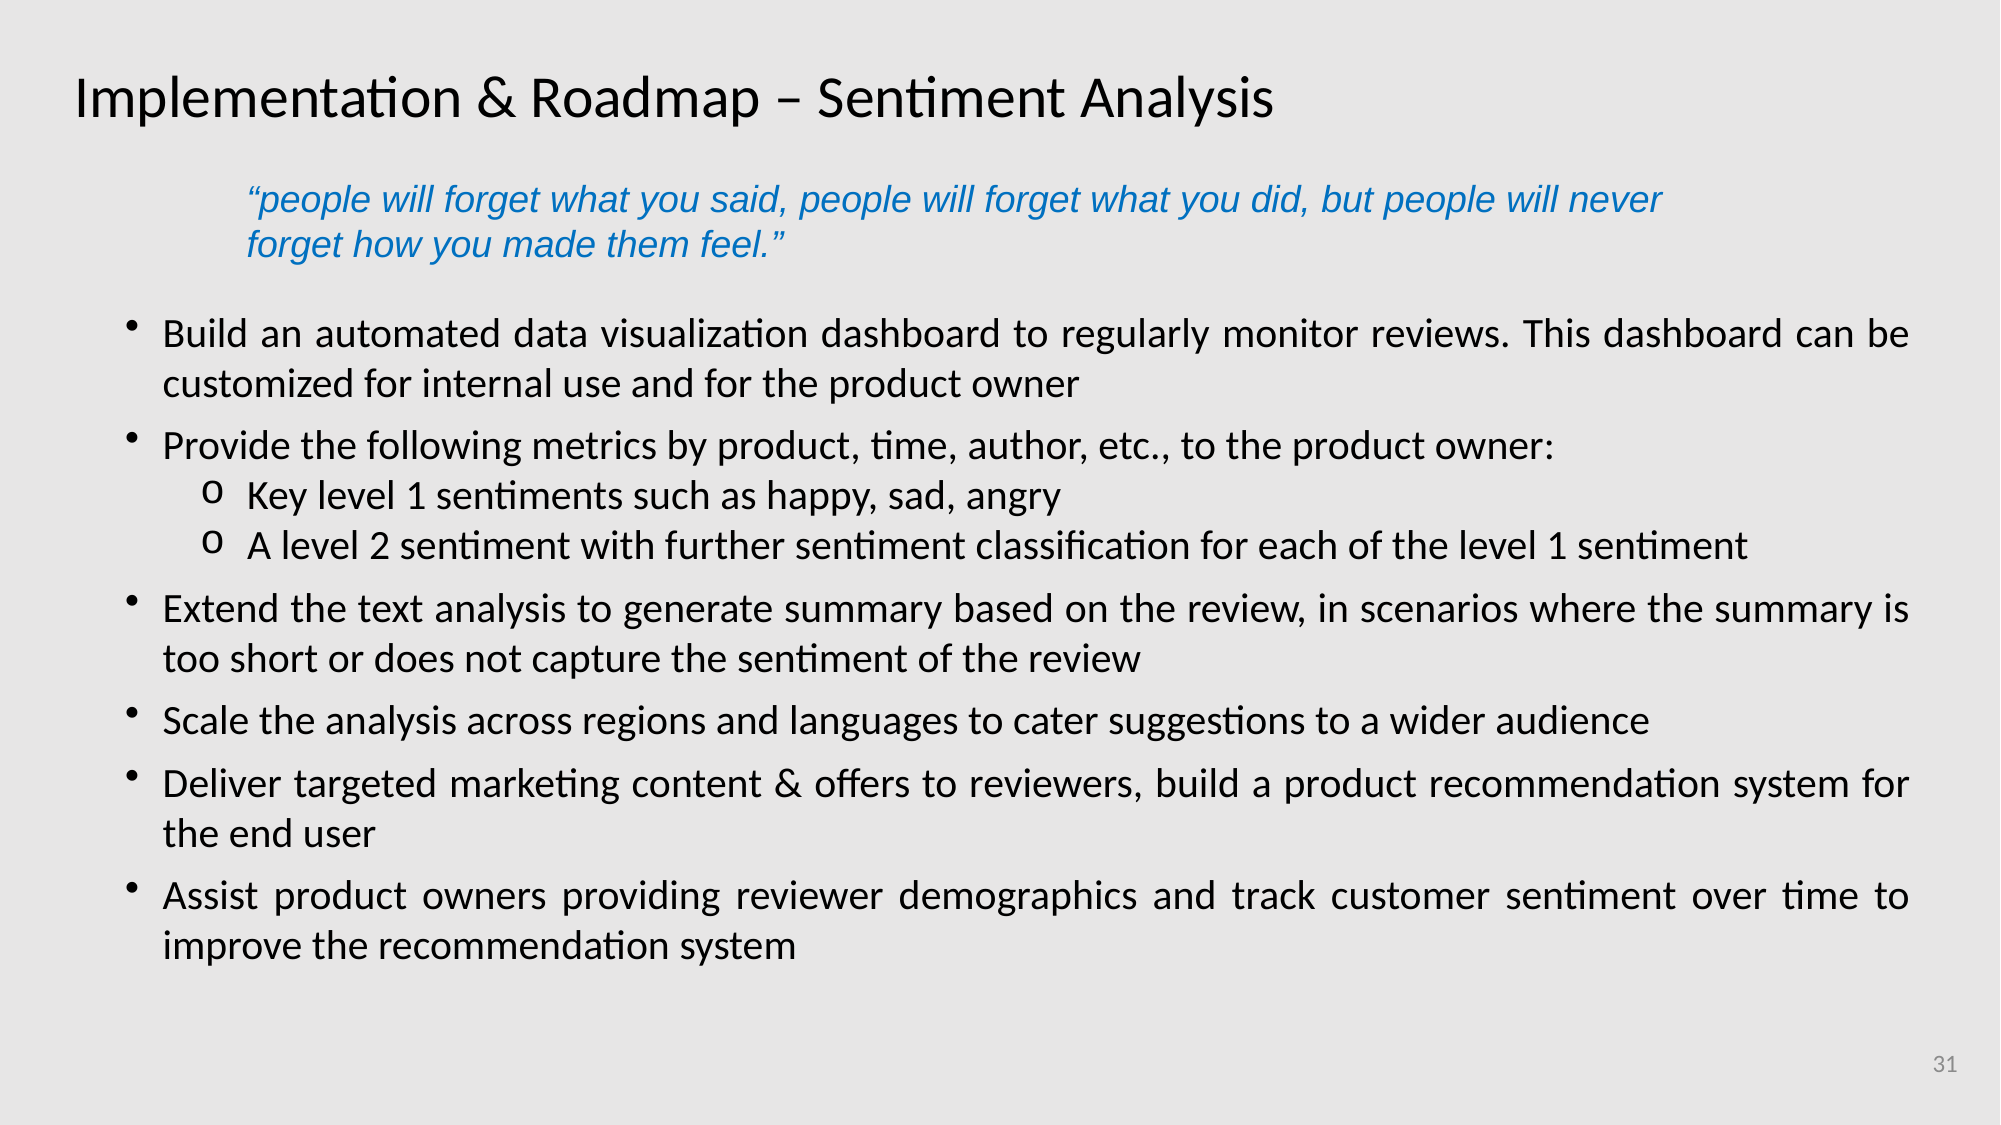

# Implementation & Roadmap – Sentiment Analysis
“people will forget what you said, people will forget what you did, but people will never forget how you made them feel.”

Build an automated data visualization dashboard to regularly monitor reviews. This dashboard can be customized for internal use and for the product owner

Provide the following metrics by product, time, author, etc., to the product owner:
Key level 1 sentiments such as happy, sad, angry
A level 2 sentiment with further sentiment classification for each of the level 1 sentiment

Extend the text analysis to generate summary based on the review, in scenarios where the summary is too short or does not capture the sentiment of the review

Scale the analysis across regions and languages to cater suggestions to a wider audience

Deliver targeted marketing content & offers to reviewers, build a product recommendation system for the end user

Assist product owners providing reviewer demographics and track customer sentiment over time to improve the recommendation system

31